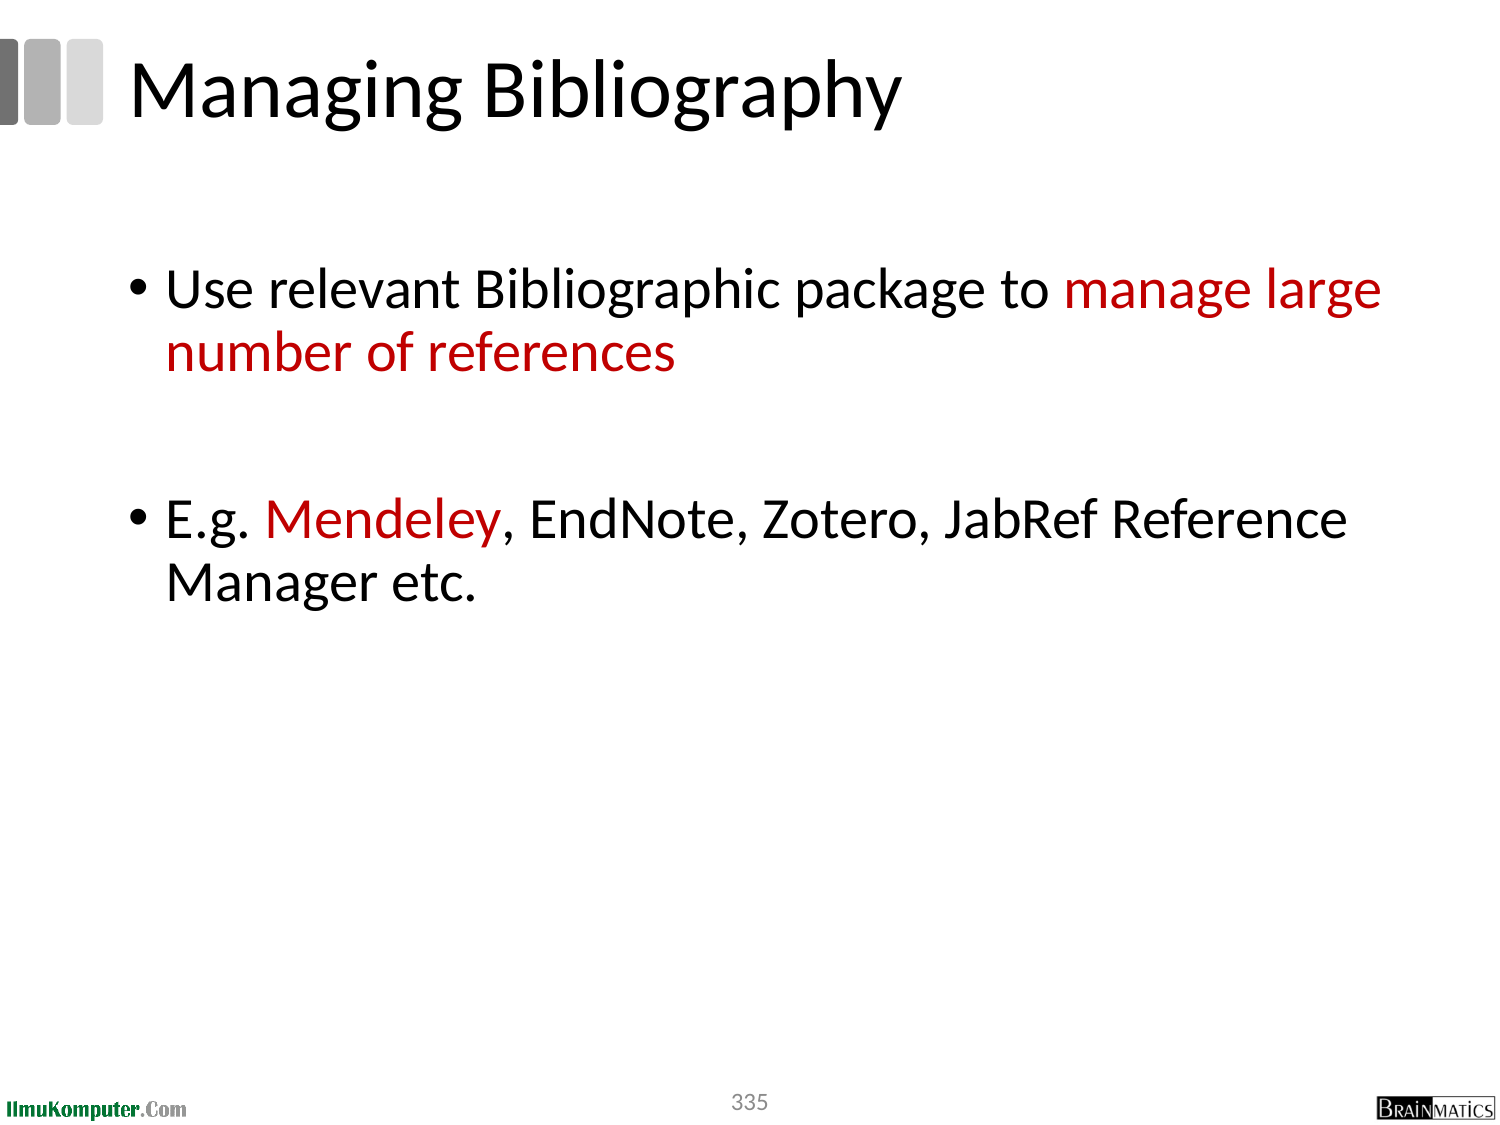

# Managing Bibliography
Use relevant Bibliographic package to manage large number of references

E.g. Mendeley, EndNote, Zotero, JabRef Reference Manager etc.
335